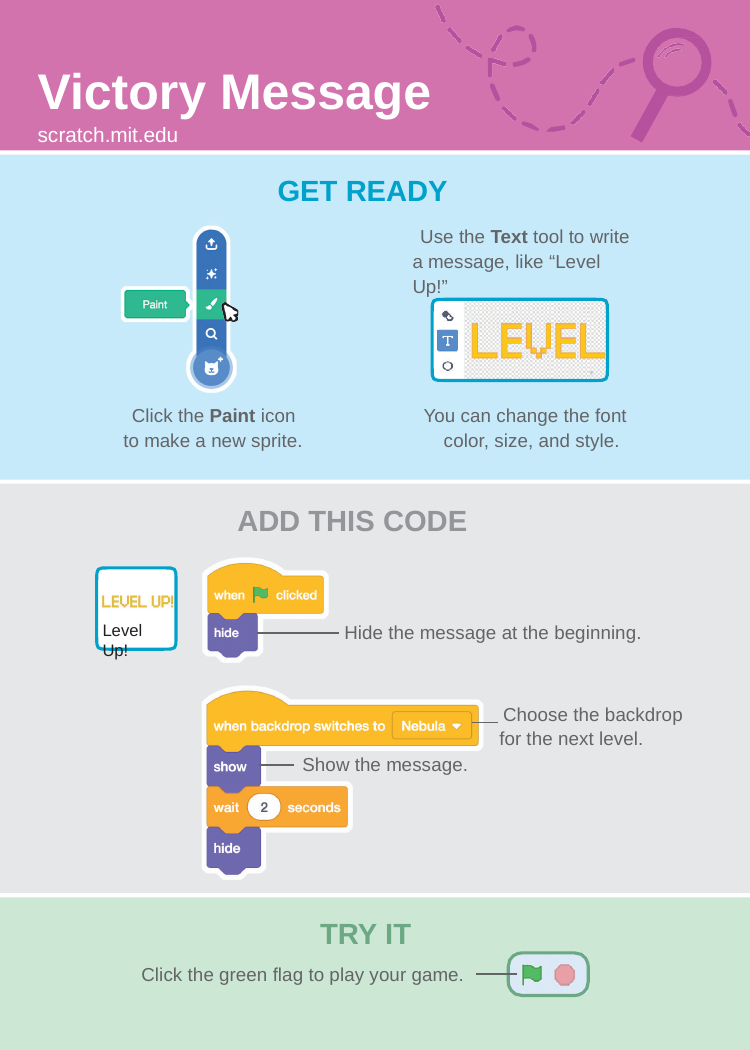

# Victory Message
scratch.mit.edu

GET READY
Use the Text tool to write  a message, like “Level Up!”

Click the Paint icon  to make a new sprite.
You can change the font  color, size, and style.

ADD THIS CODE

Level Up!
Hide the message at the beginning.

      Choose the backdrop
for the next level.

Show the message.

TRY IT
Click the green flag to play your game.